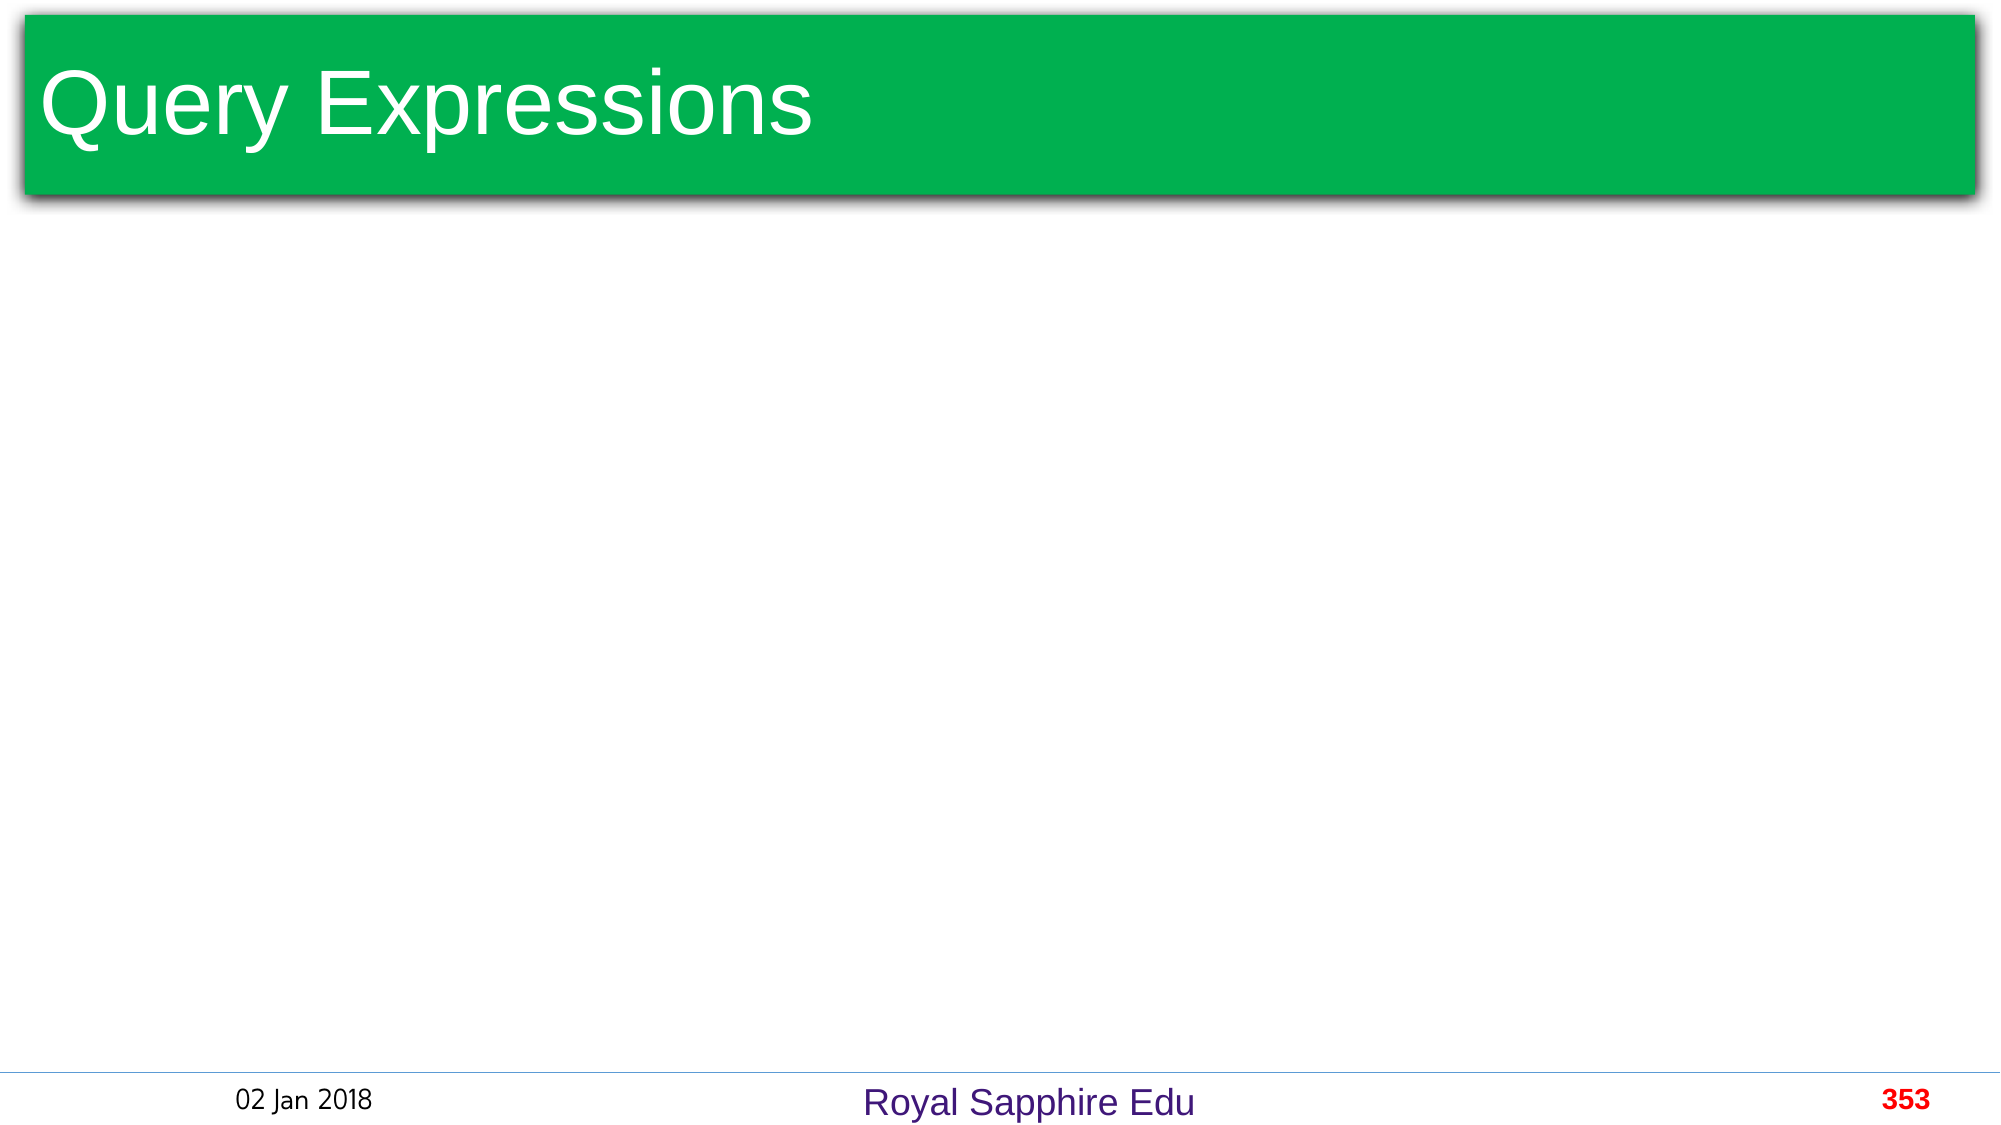

# Query Expressions

02 Jan 2018
353